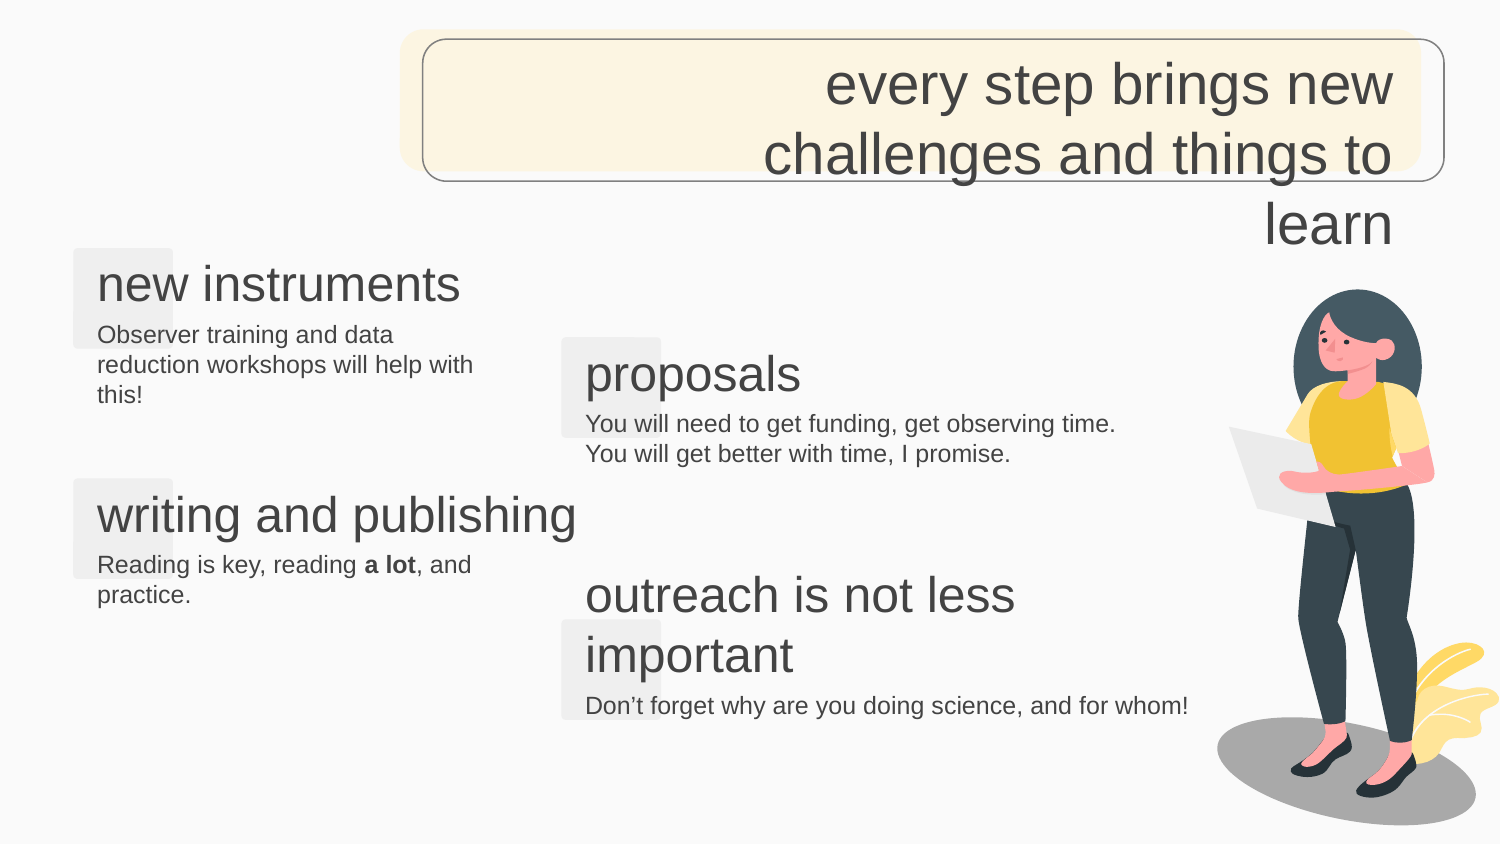

every step brings new challenges and things to learn

new instruments

Observer training and data reduction workshops will help with this!

proposals

You will need to get funding, get observing time. You will get better with time, I promise.

writing and publishing

Reading is key, reading a lot, and practice.

outreach is not less important

Don’t forget why are you doing science, and for whom!